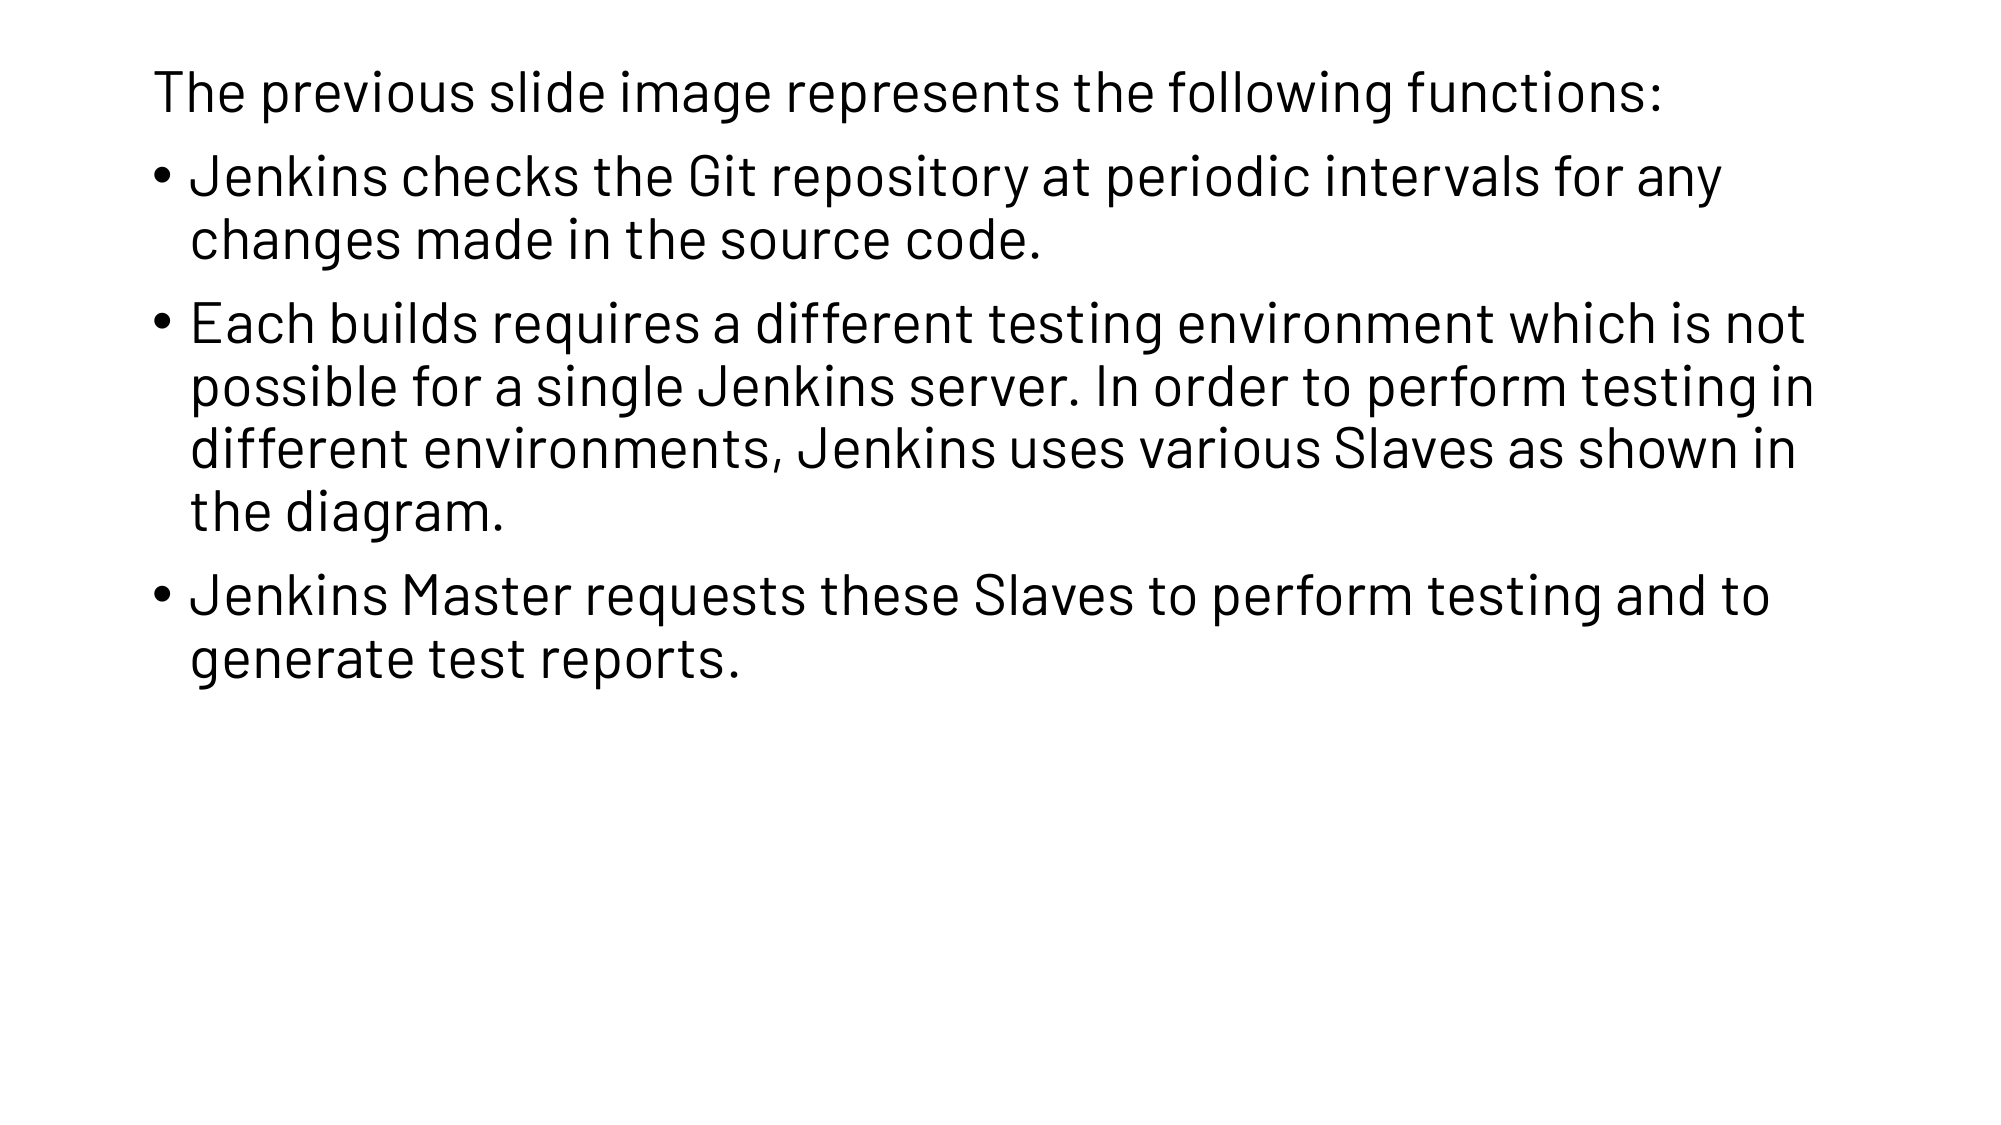

The previous slide image represents the following functions:
Jenkins checks the Git repository at periodic intervals for any changes made in the source code.
Each builds requires a different testing environment which is not possible for a single Jenkins server. In order to perform testing in different environments, Jenkins uses various Slaves as shown in the diagram.
Jenkins Master requests these Slaves to perform testing and to generate test reports.